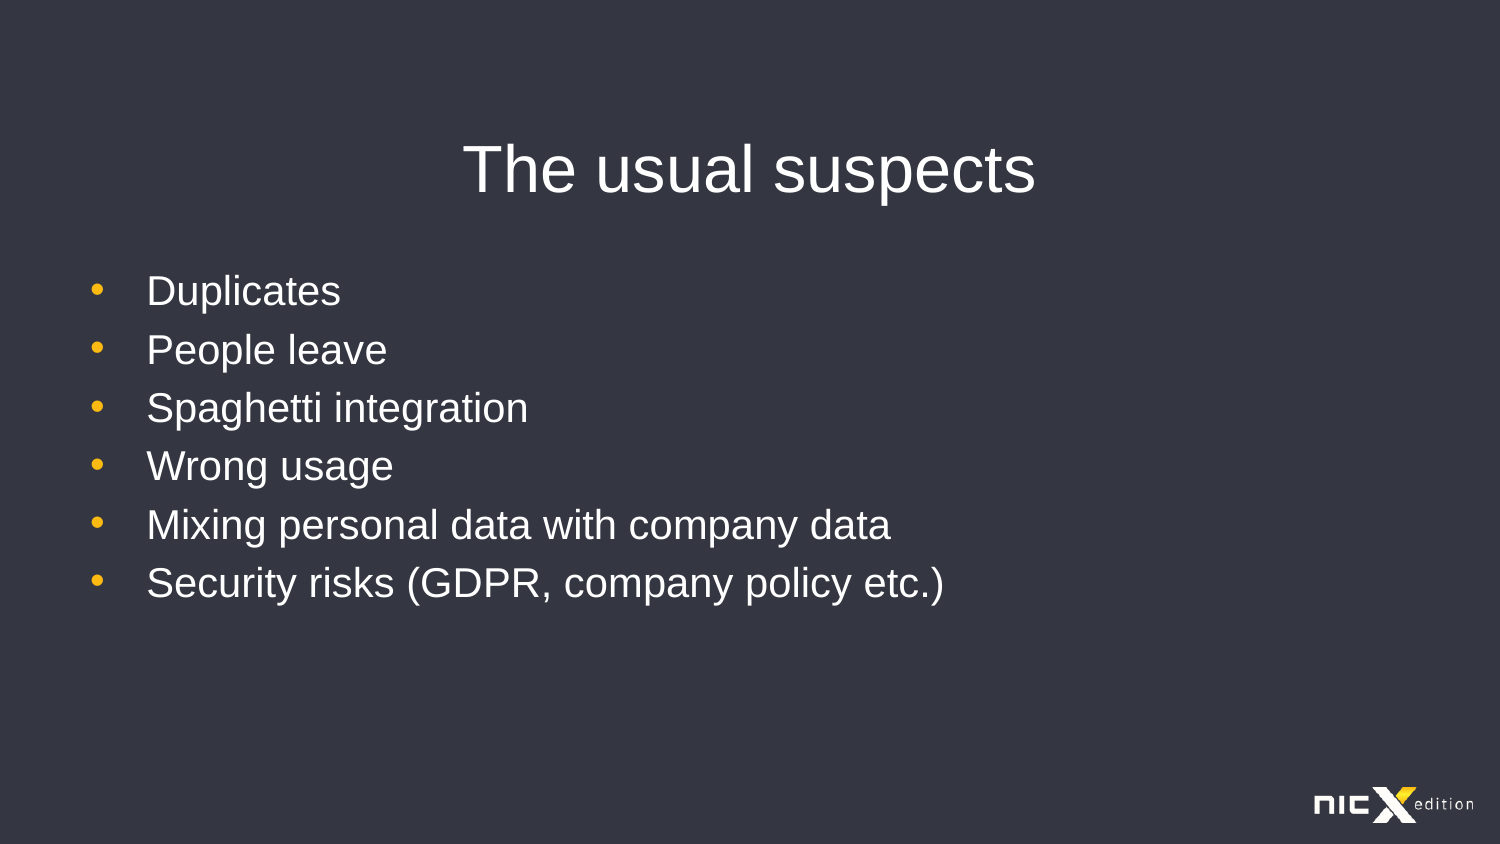

# The usual suspects
Duplicates
People leave
Spaghetti integration
Wrong usage
Mixing personal data with company data
Security risks (GDPR, company policy etc.)